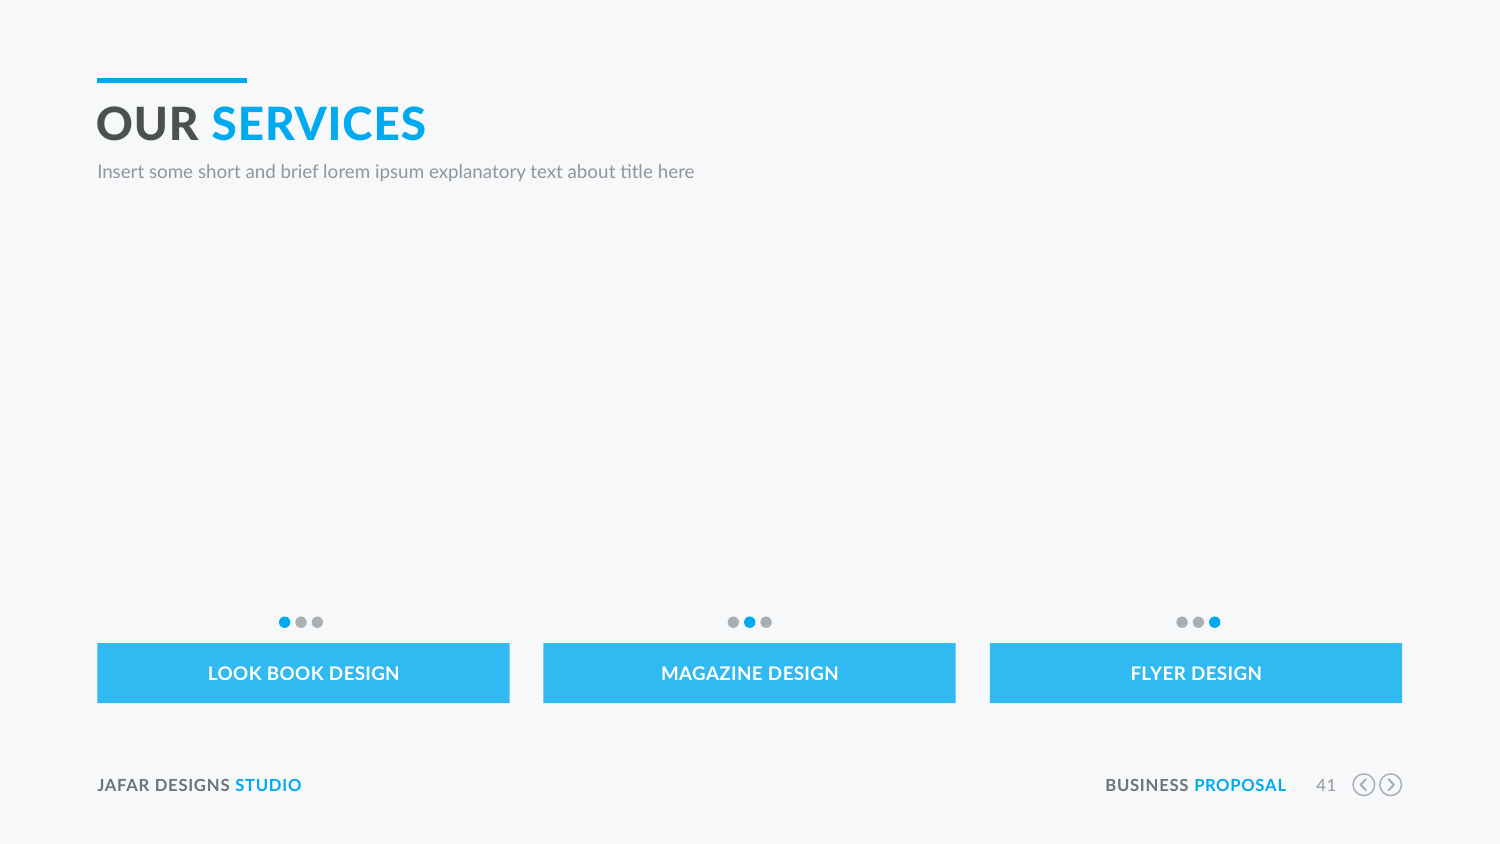

Our Services
Insert some short and brief lorem ipsum explanatory text about title here

Look Book Design
Magazine Design
Flyer Design